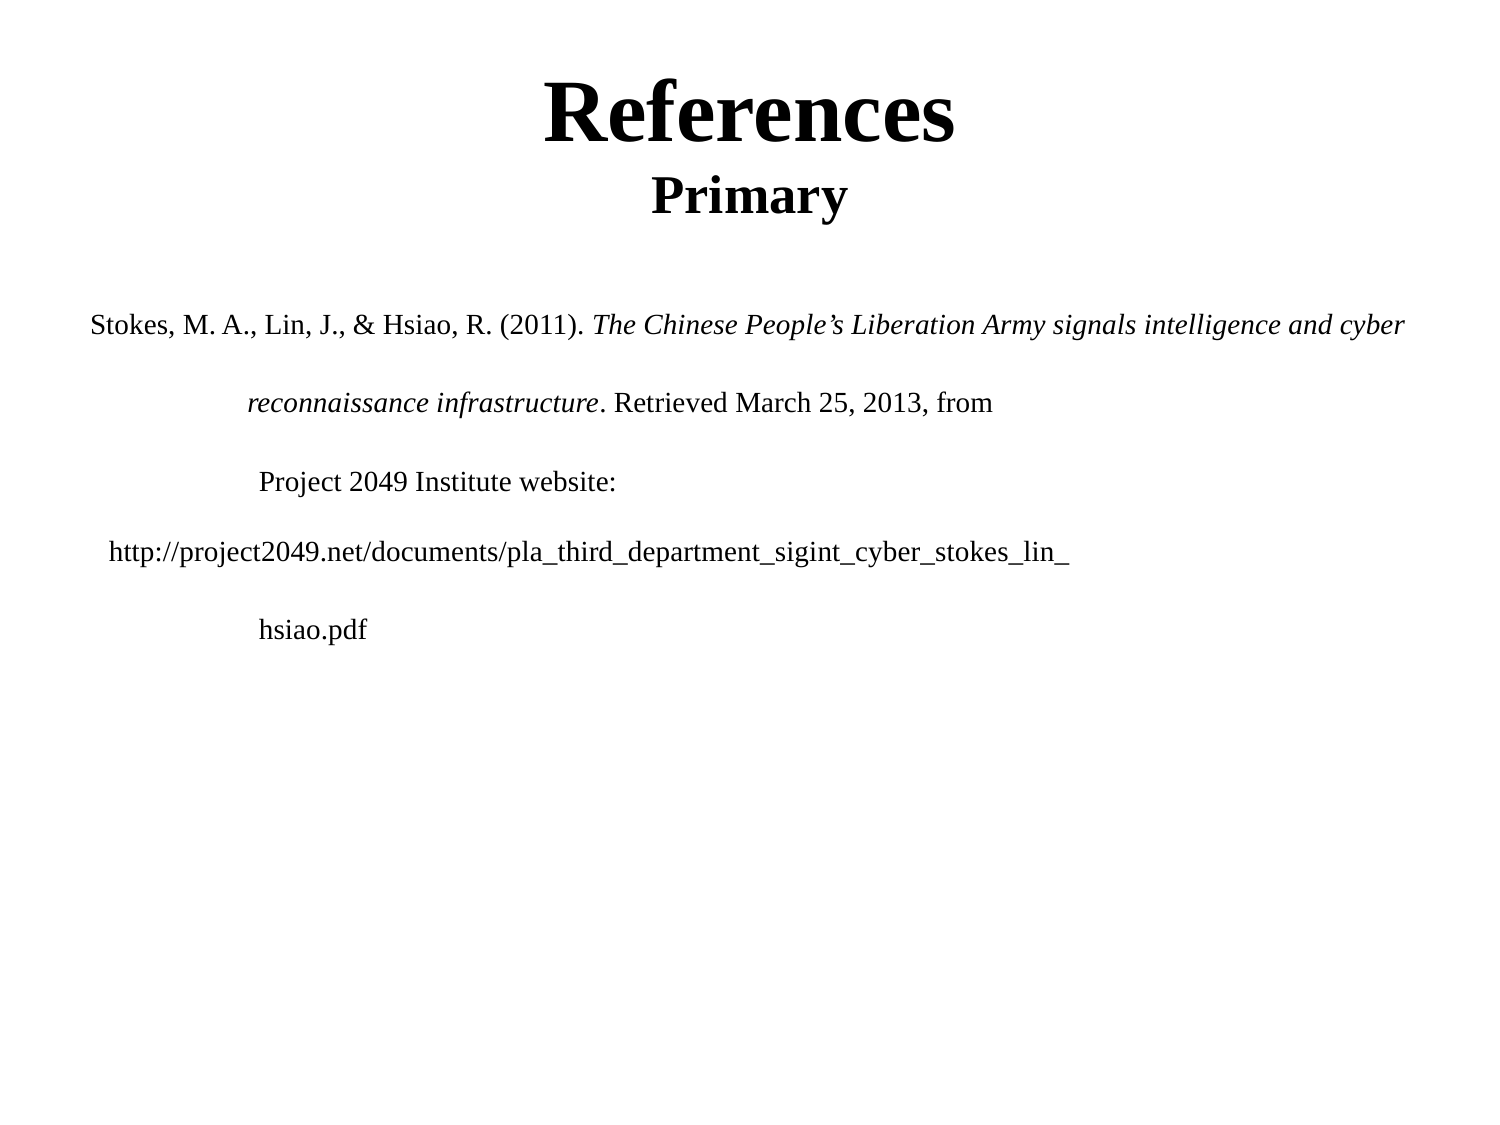

# References Primary
Stokes, M. A., Lin, J., & Hsiao, R. (2011). The Chinese People’s Liberation Army signals intelligence and cyber
	 reconnaissance infrastructure. Retrieved March 25, 2013, from
	Project 2049 Institute website: 	http://project2049.net/documents/pla_third_department_sigint_cyber_stokes_lin_
	hsiao.pdf